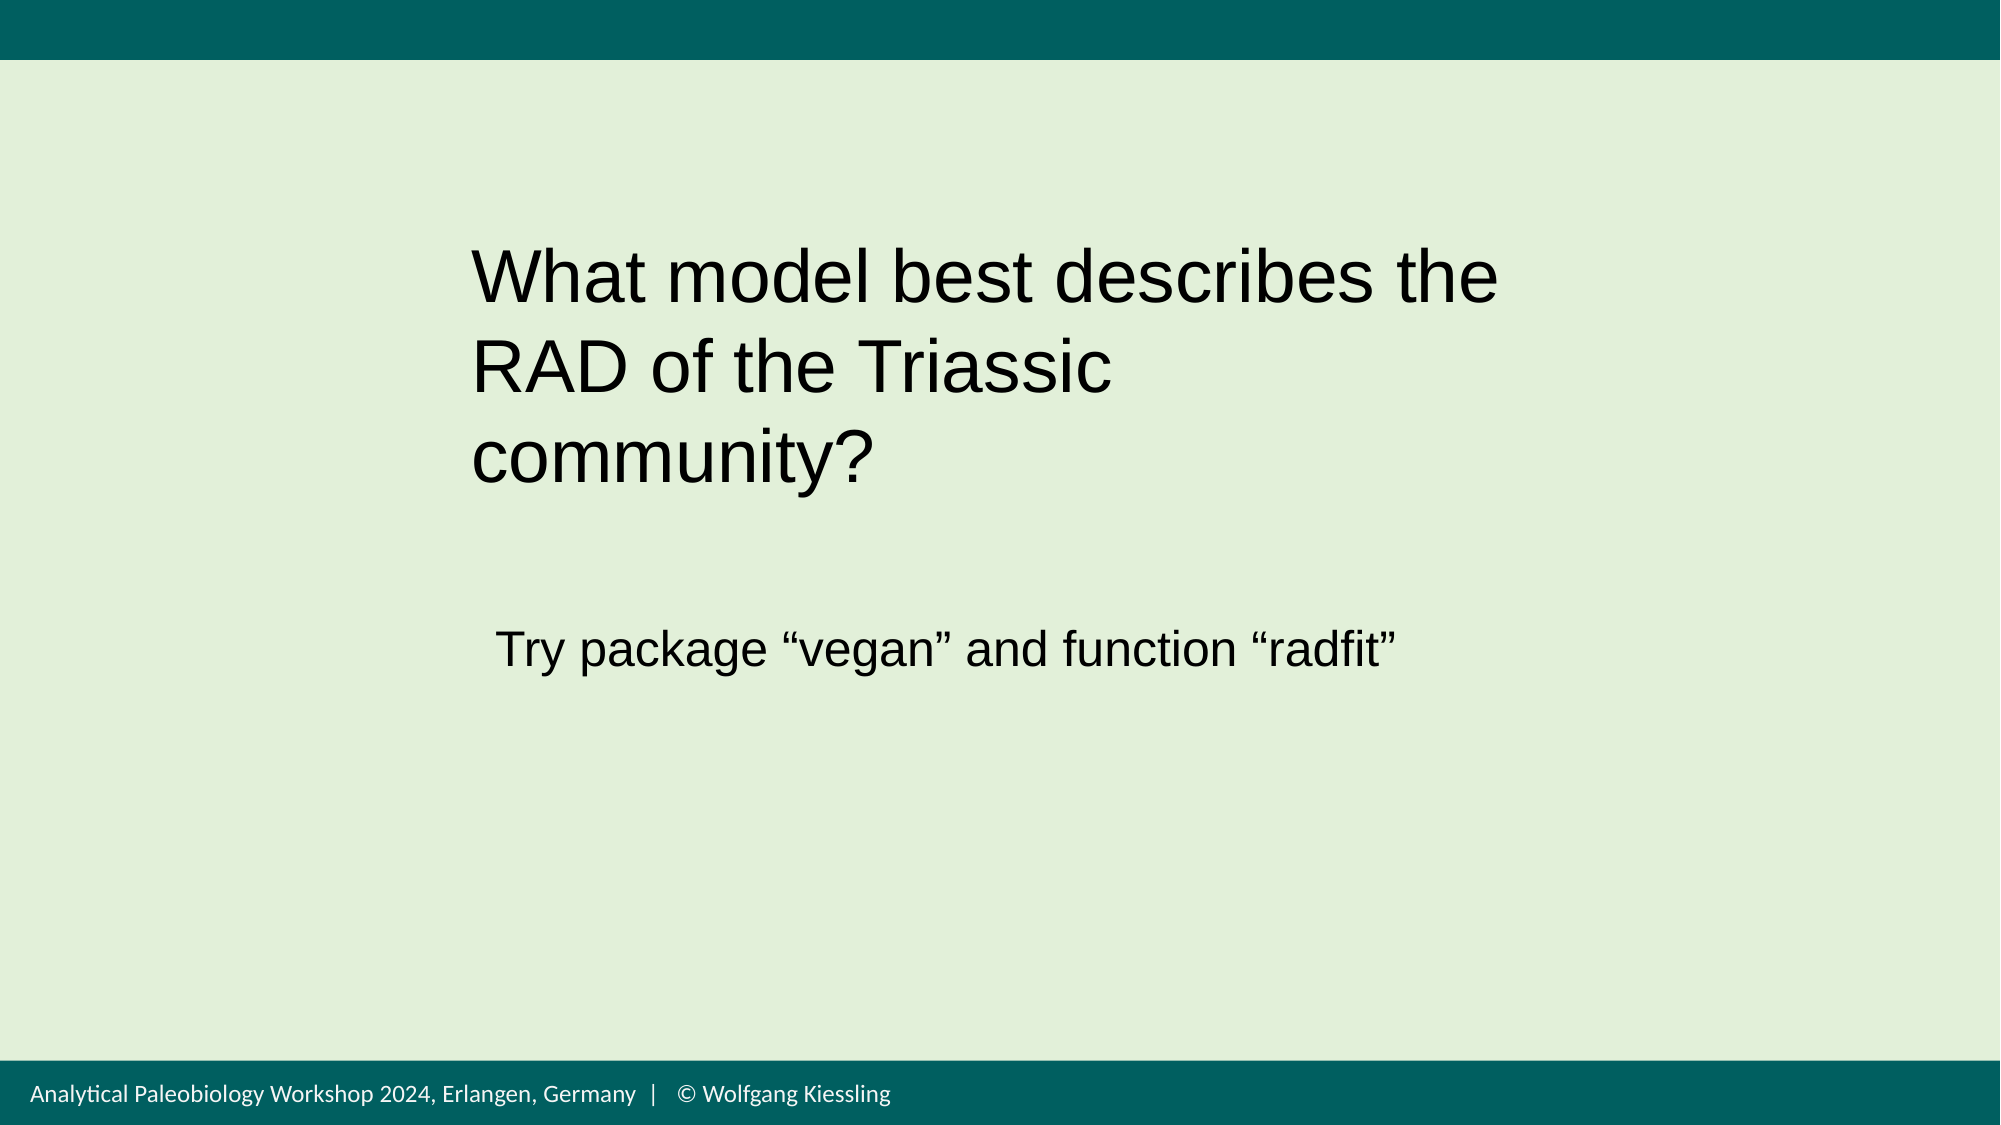

What model best describes the RAD of the Triassic community?
Try package “vegan” and function “radfit”